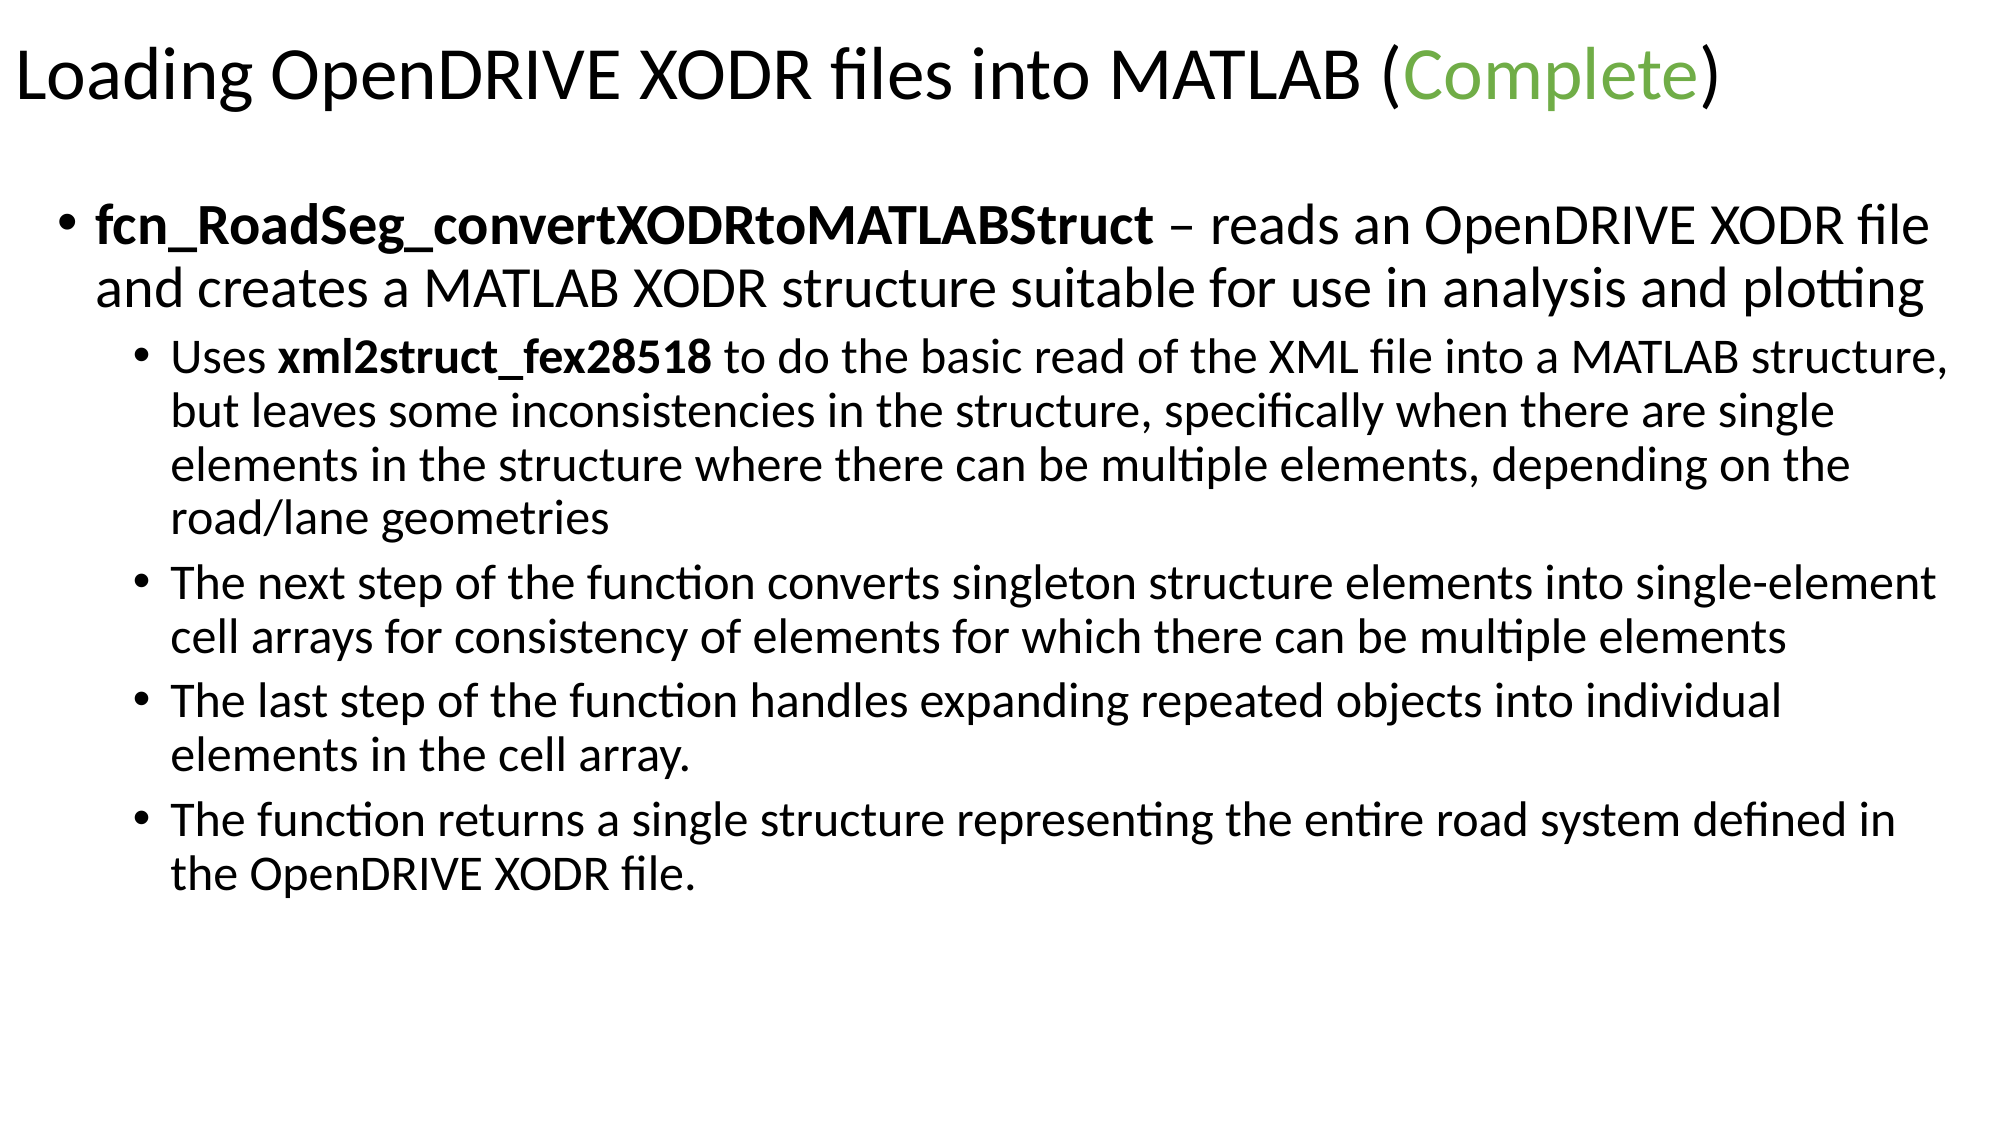

# Loading OpenDRIVE XODR files into MATLAB (Complete)
fcn_RoadSeg_convertXODRtoMATLABStruct – reads an OpenDRIVE XODR file and creates a MATLAB XODR structure suitable for use in analysis and plotting
Uses xml2struct_fex28518 to do the basic read of the XML file into a MATLAB structure, but leaves some inconsistencies in the structure, specifically when there are single elements in the structure where there can be multiple elements, depending on the road/lane geometries
The next step of the function converts singleton structure elements into single-element cell arrays for consistency of elements for which there can be multiple elements
The last step of the function handles expanding repeated objects into individual elements in the cell array.
The function returns a single structure representing the entire road system defined in the OpenDRIVE XODR file.